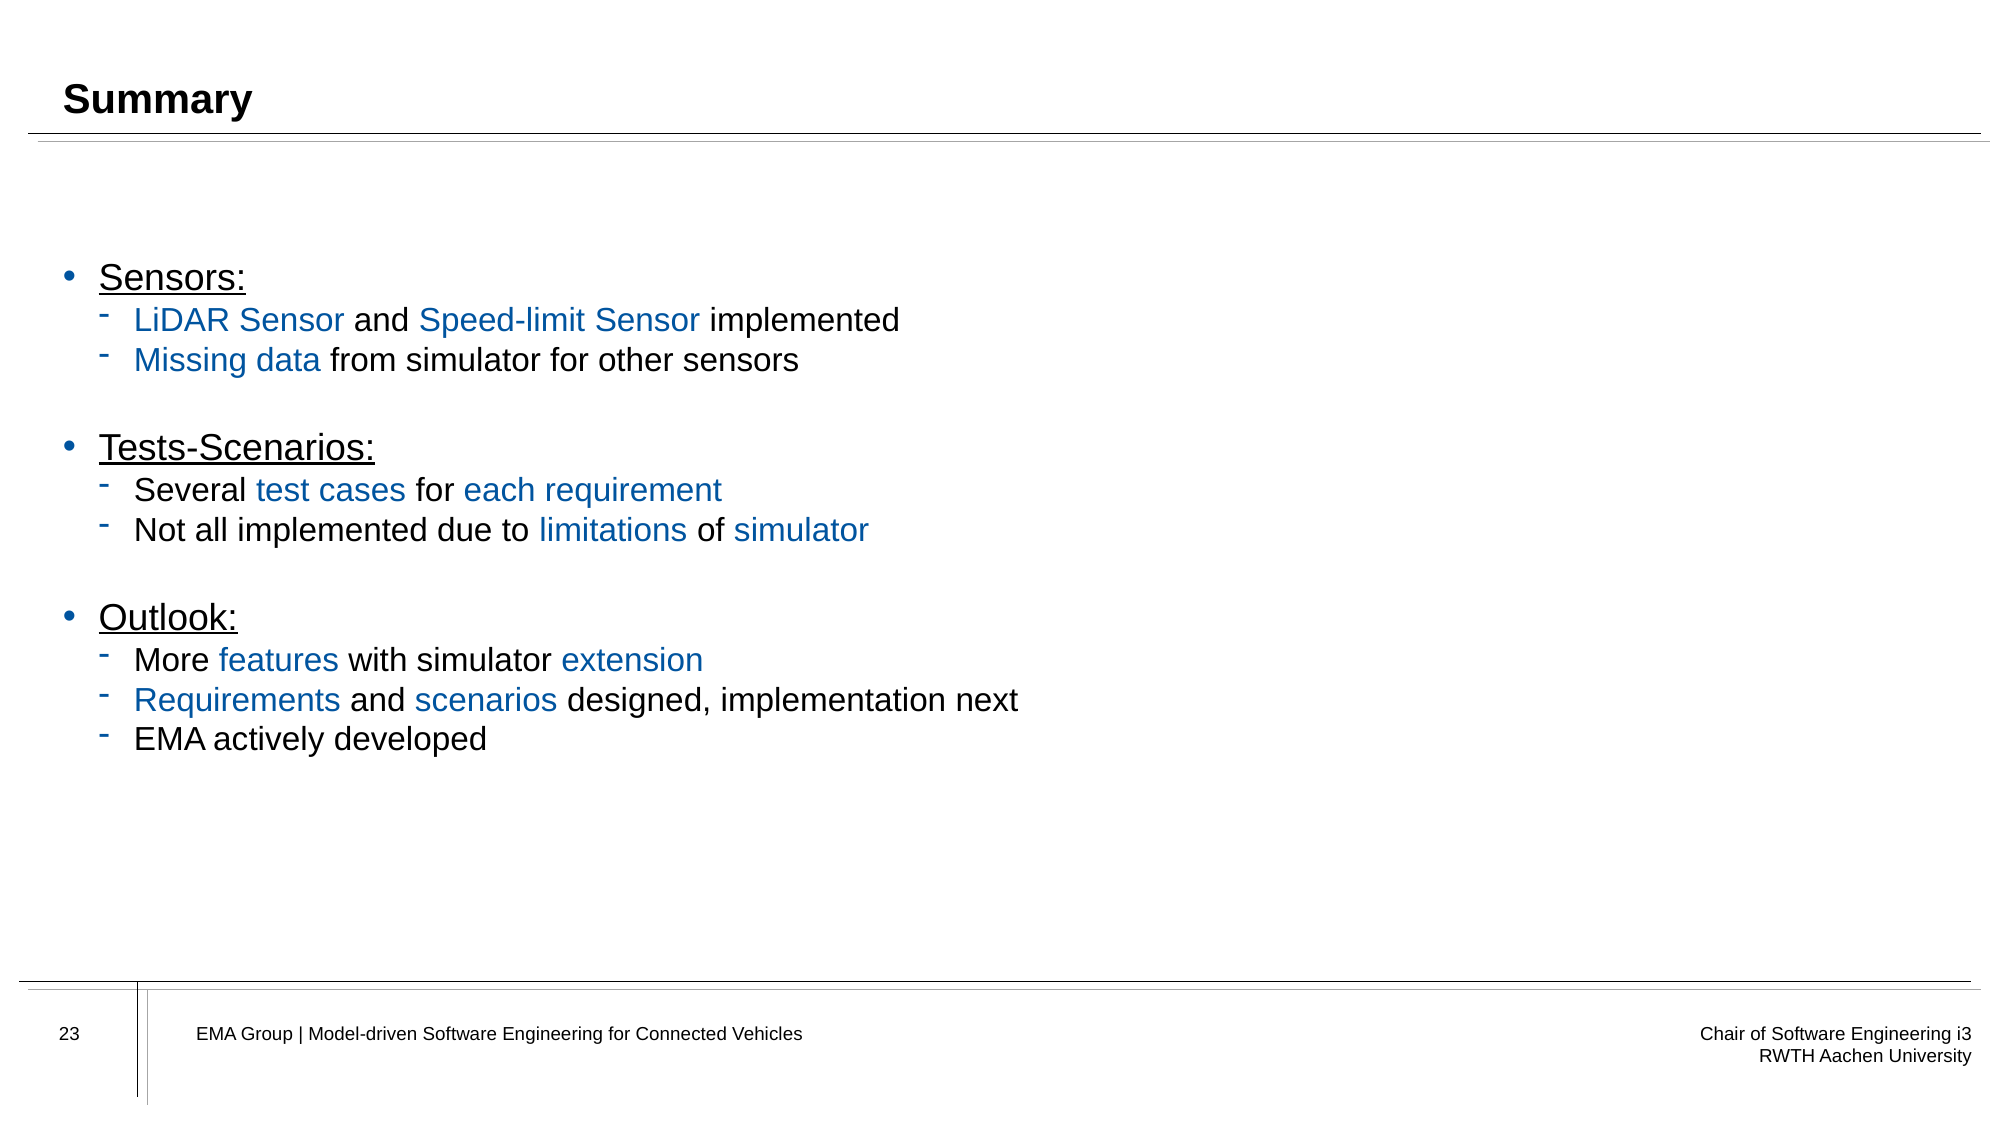

# Summary
Sensors:
LiDAR Sensor and Speed-limit Sensor implemented
Missing data from simulator for other sensors

Tests-Scenarios:
Several test cases for each requirement
Not all implemented due to limitations of simulator

Outlook:
More features with simulator extension
Requirements and scenarios designed, implementation next
EMA actively developed